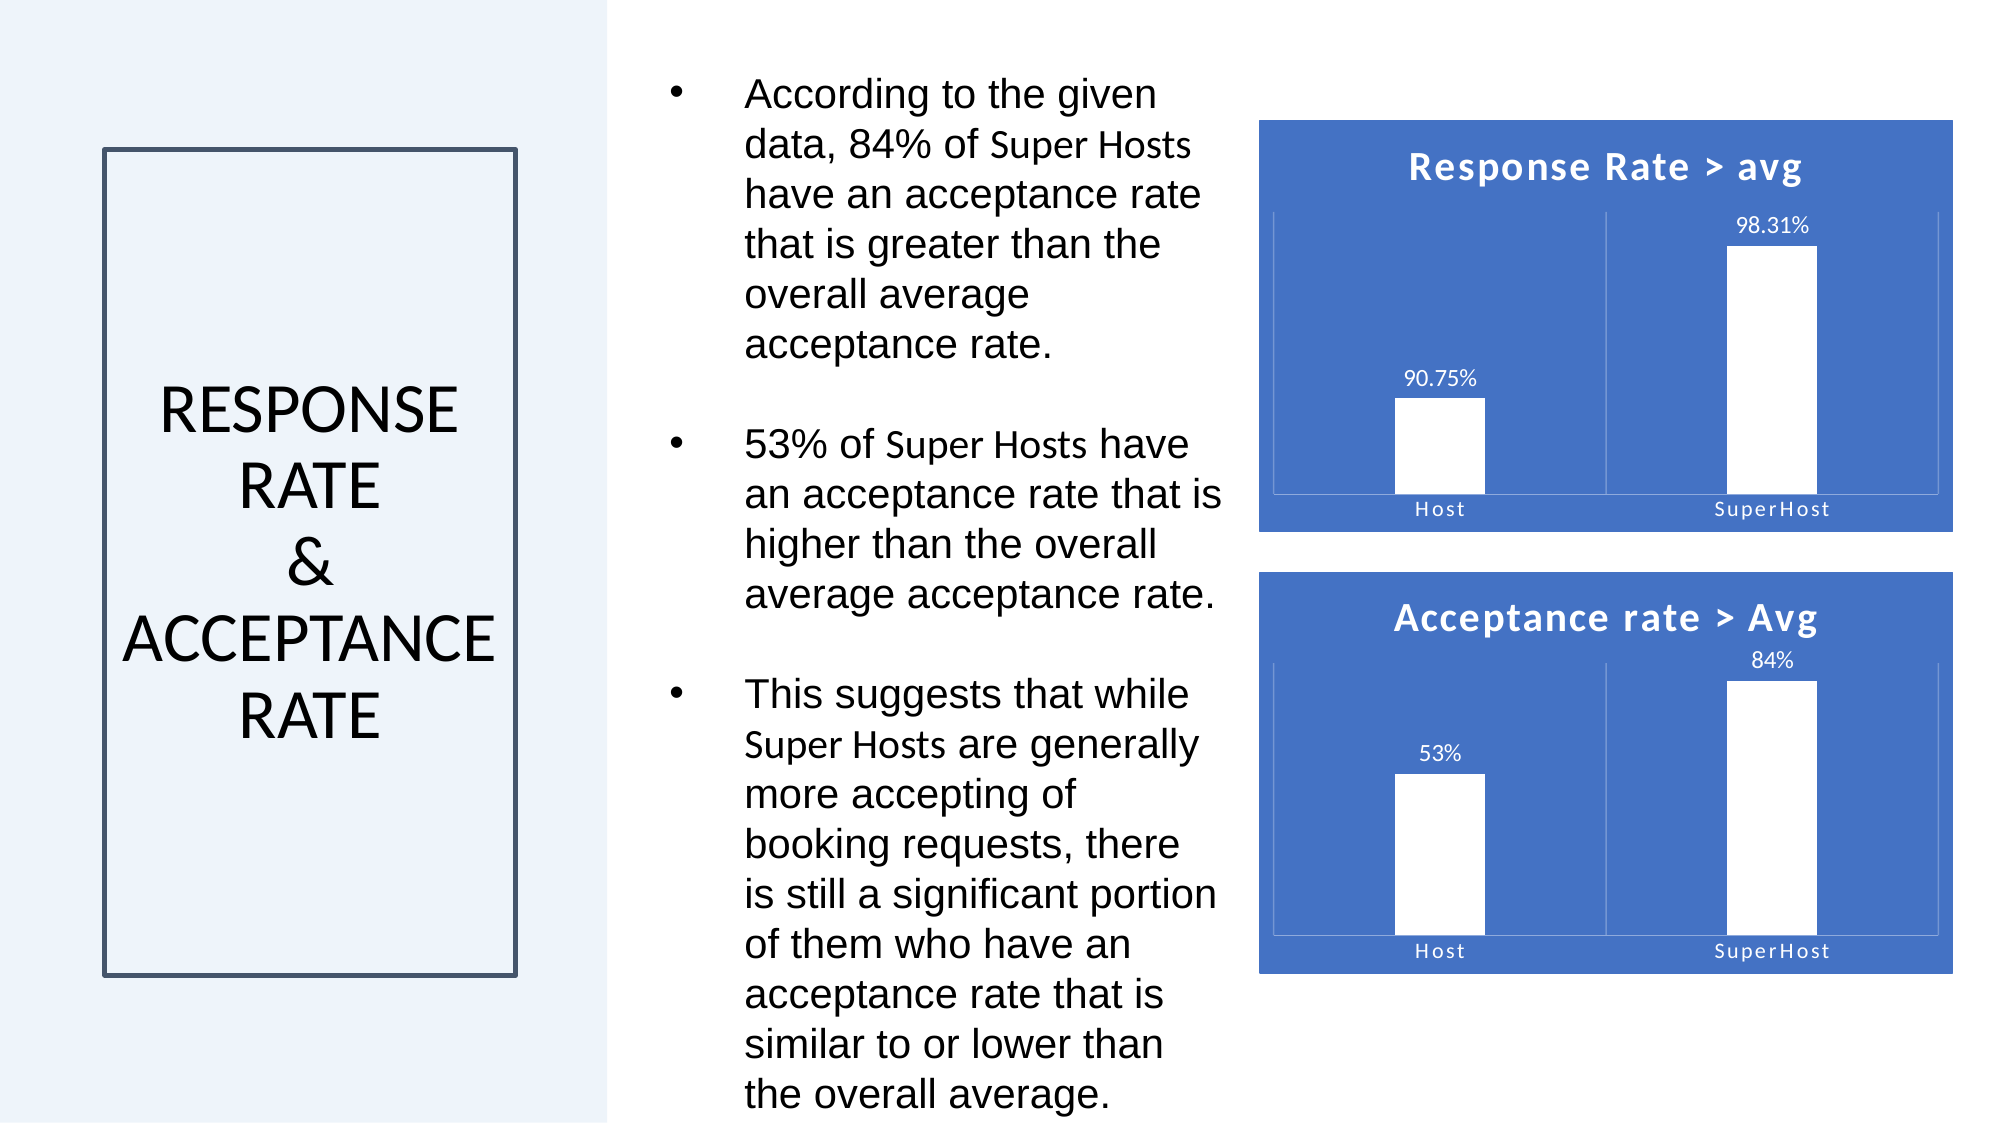

According to the given data, 84% of Super Hosts have an acceptance rate that is greater than the overall average acceptance rate.

53% of Super Hosts have an acceptance rate that is higher than the overall average acceptance rate.

This suggests that while Super Hosts are generally more accepting of booking requests, there is still a significant portion of them who have an acceptance rate that is similar to or lower than the overall average.

### Chart: Response Rate > avg

| Category | Total |
|---|---|
| Host | 0.9075285765860708 |
| SuperHost | 0.9831212008865405 |
# RESPONSE RATE
&
ACCEPTANCE RATE

### Chart: Acceptance rate > Avg

| Category | Total |
|---|---|
| Host | 0.5349812181379126 |
| SuperHost | 0.8419892023420272 |